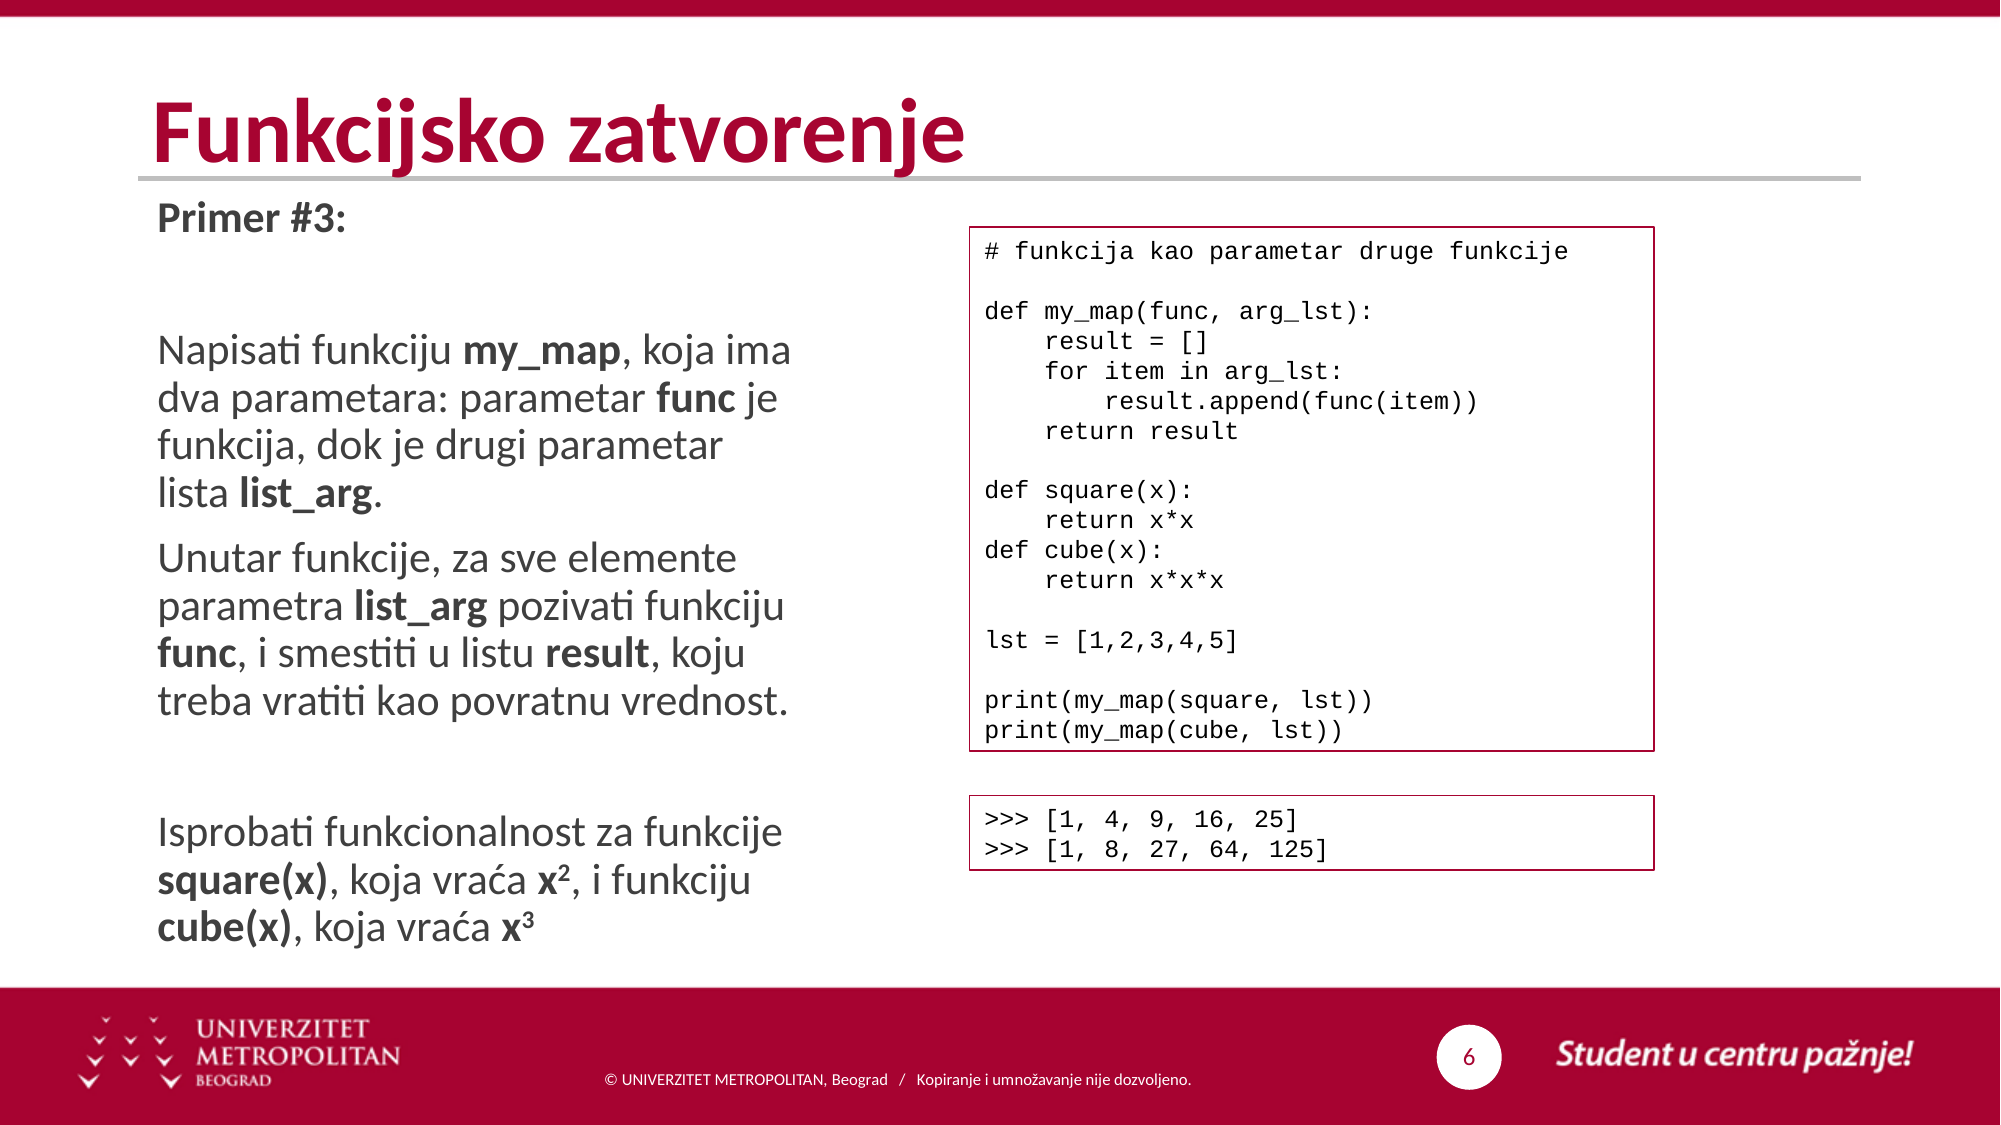

# Funkcijsko zatvorenje
Primer #3:

Napisati funkciju my_map, koja ima dva parametara: parametar func je funkcija, dok je drugi parametar lista list_arg.
Unutar funkcije, za sve elemente parametra list_arg pozivati funkciju func, i smestiti u listu result, koju treba vratiti kao povratnu vrednost.

Isprobati funkcionalnost za funkcije square(x), koja vraća x2, i funkciju cube(x), koja vraća x3
# funkcija kao parametar druge funkcije

def my_map(func, arg_lst):
    result = []
    for item in arg_lst:
        result.append(func(item))
    return result

def square(x):
    return x*x
def cube(x):
    return x*x*x

lst = [1,2,3,4,5]

print(my_map(square, lst))
print(my_map(cube, lst))
>>> [1, 4, 9, 16, 25]
>>> [1, 8, 27, 64, 125]